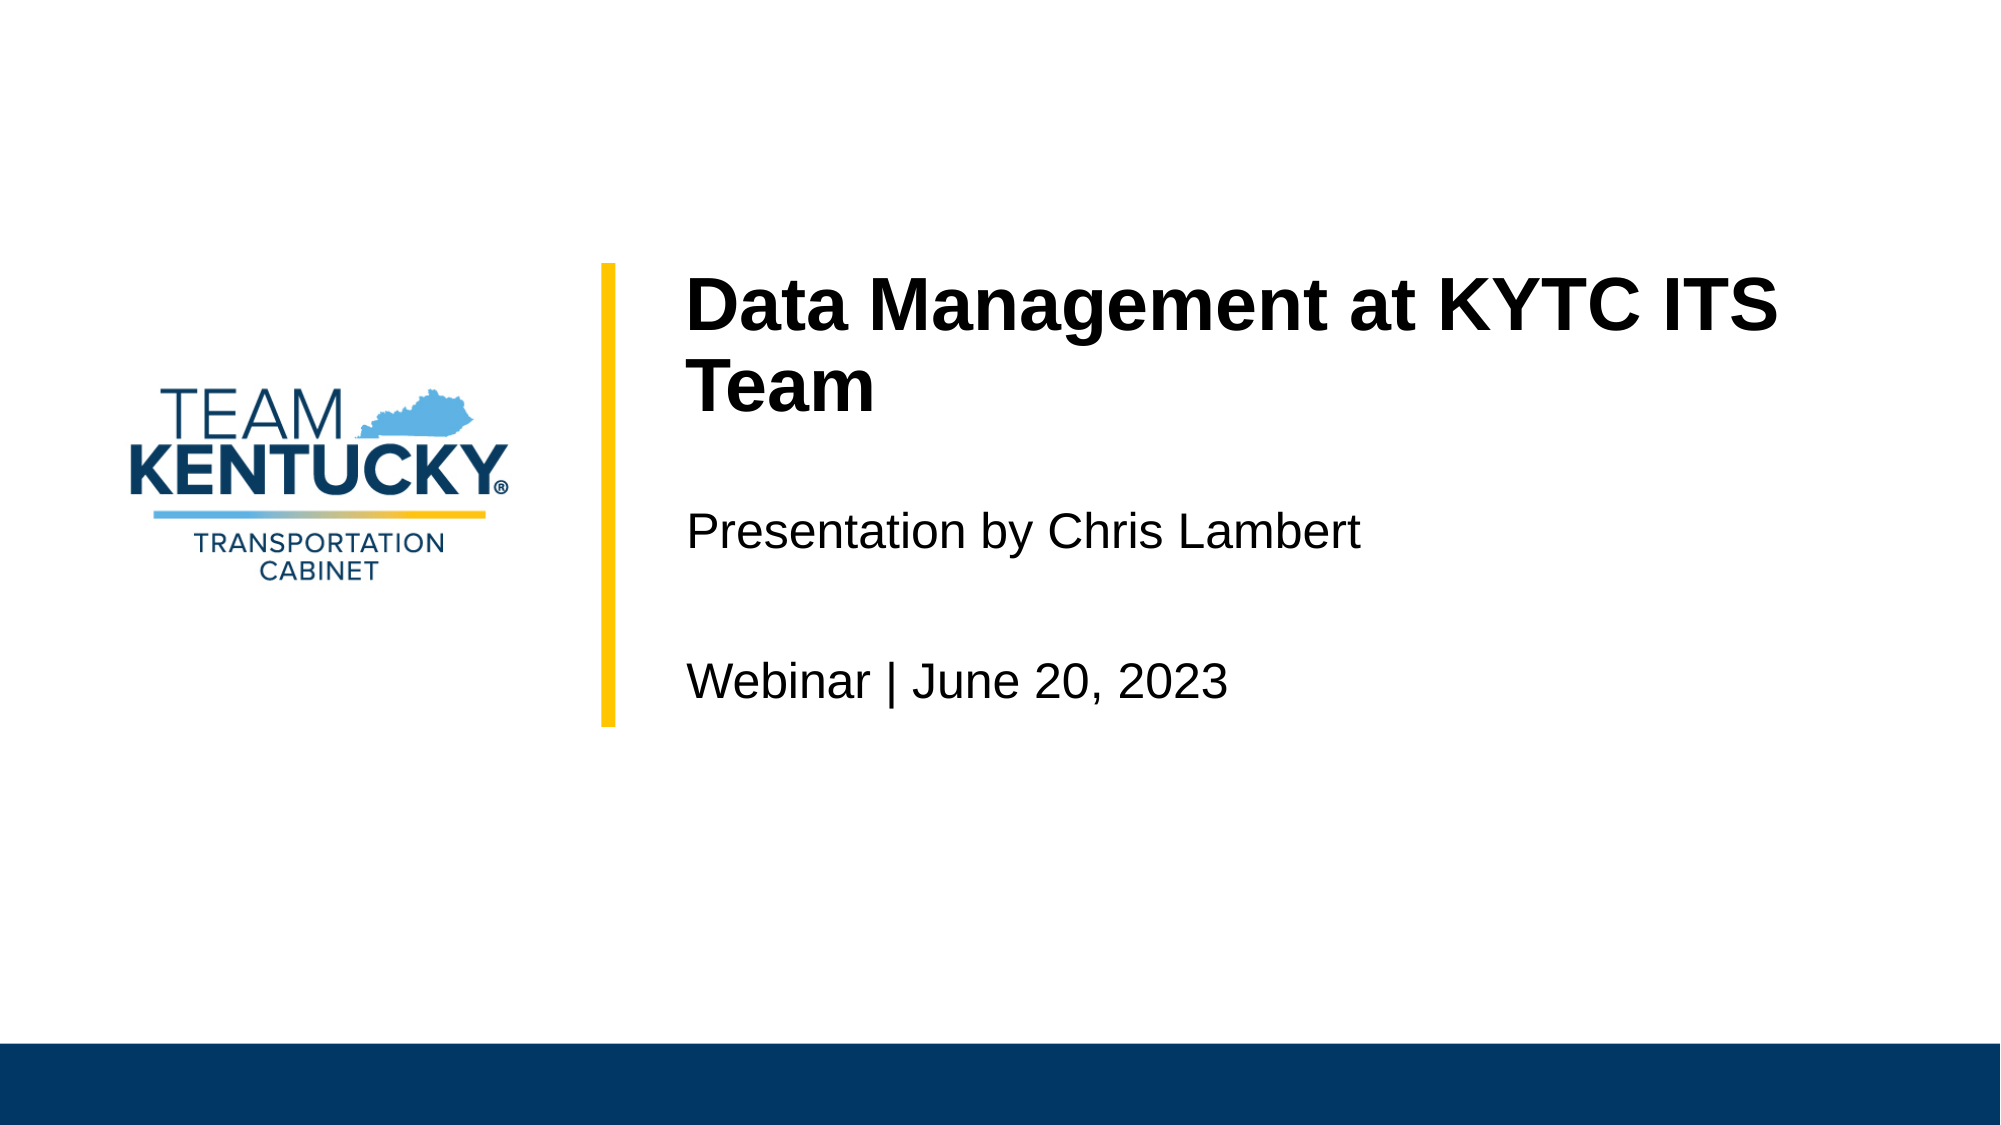

# Data Management at KYTC ITS Team
Presentation by Chris Lambert

Webinar | June 20, 2023